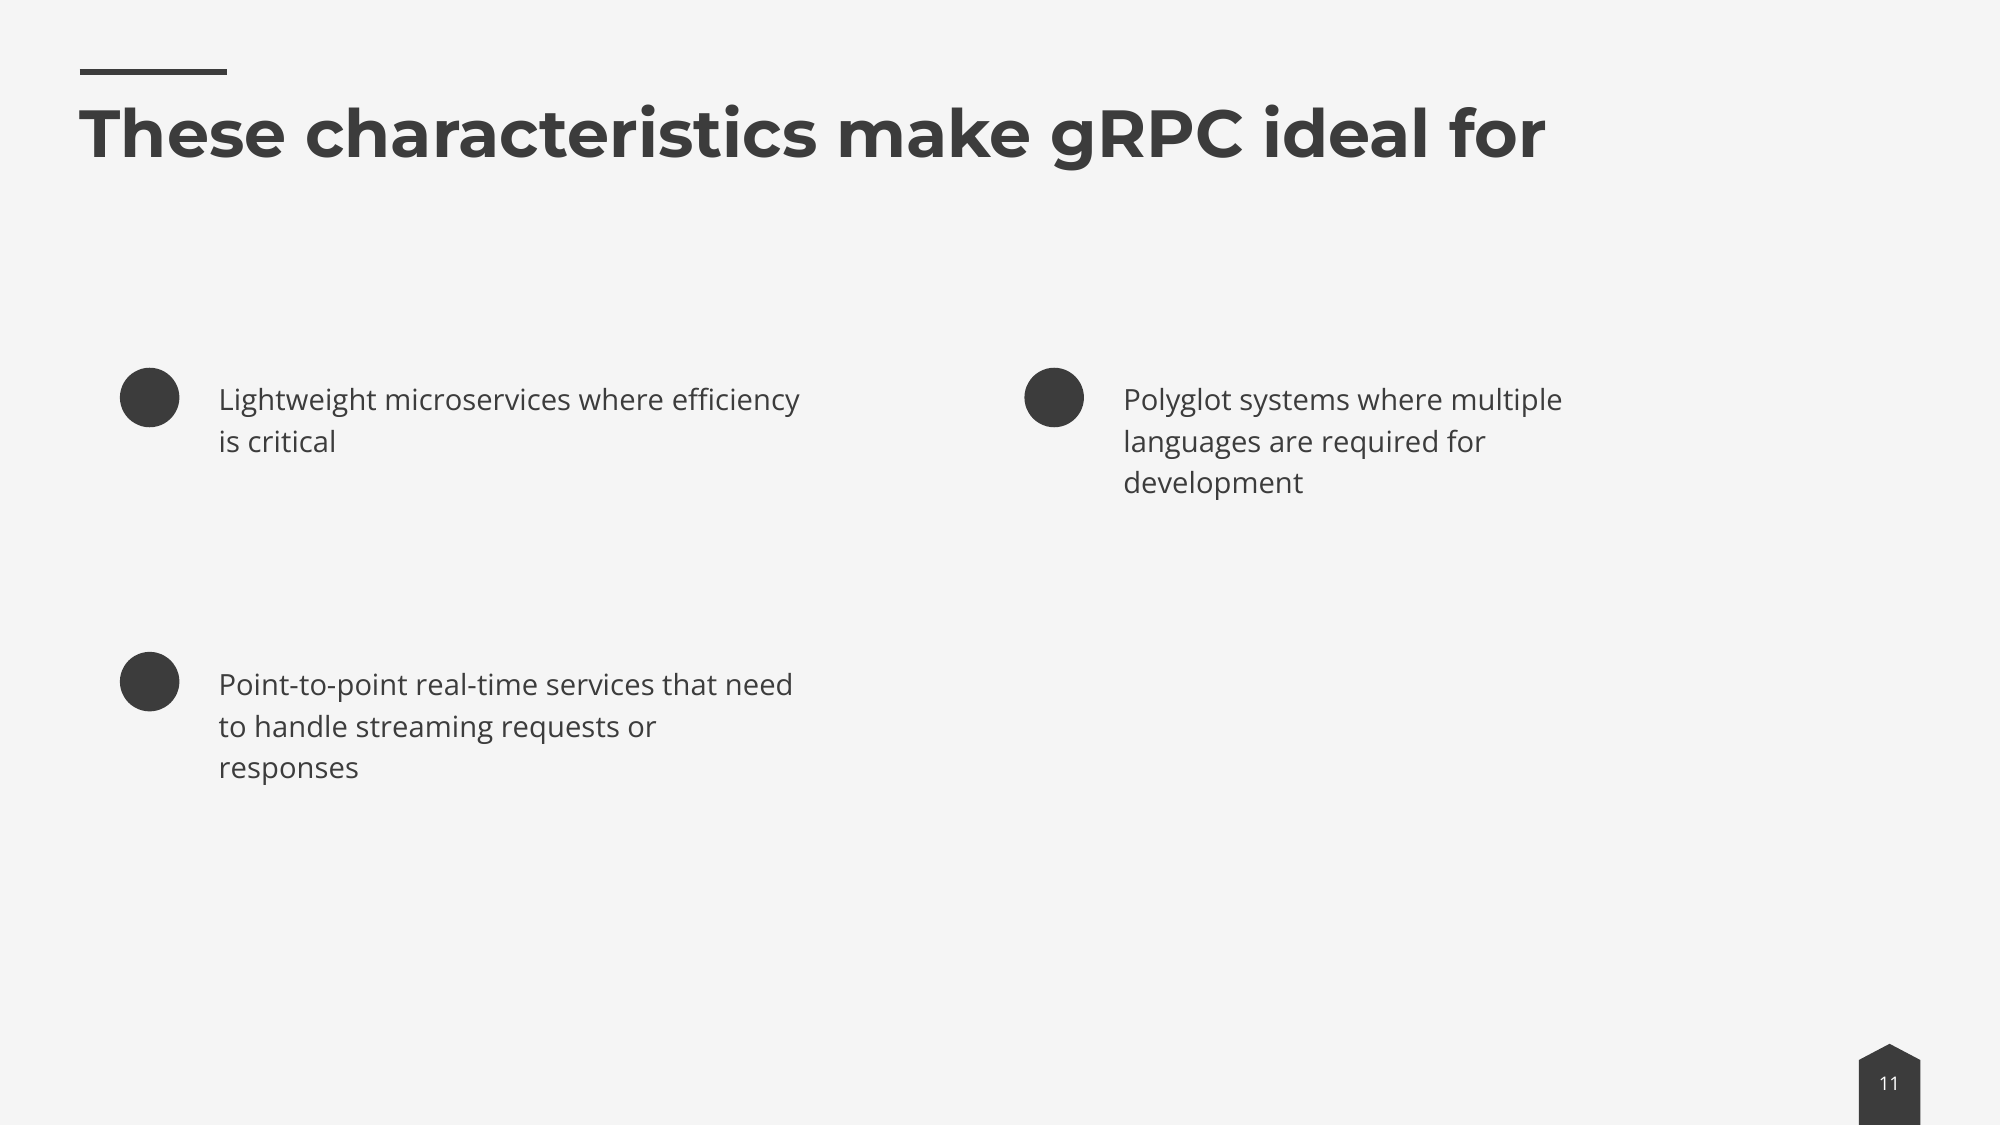

# These characteristics make gRPC ideal for
Lightweight microservices where efficiency is critical
Polyglot systems where multiple languages are required for development

Point-to-point real-time services that need to handle streaming requests or responses
11